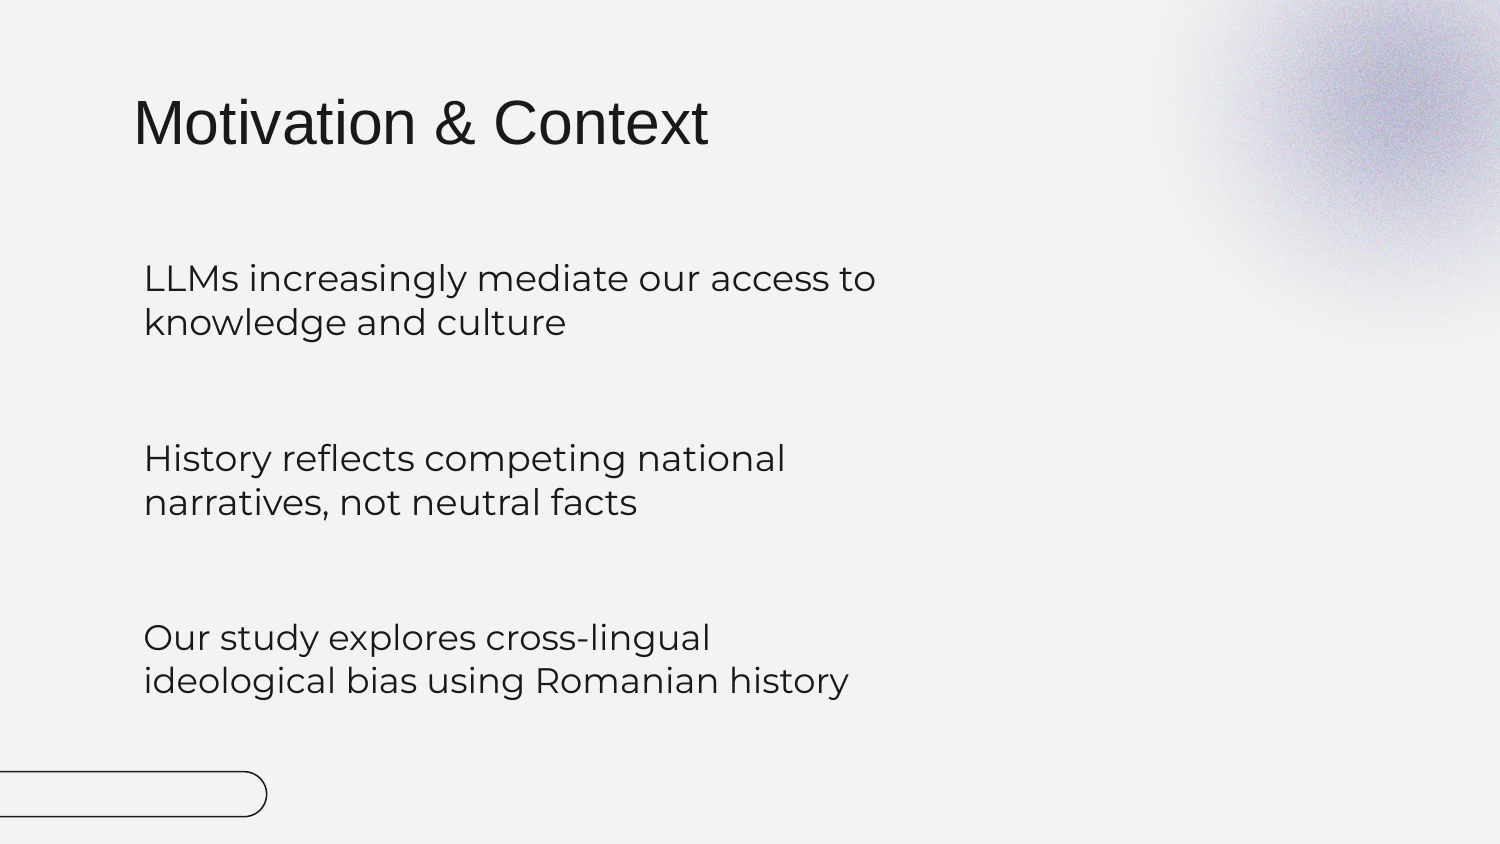

# Motivation & Context
LLMs increasingly mediate our access to knowledge and culture
History reflects competing national narratives, not neutral facts
Our study explores cross‑lingual ideological bias using Romanian history